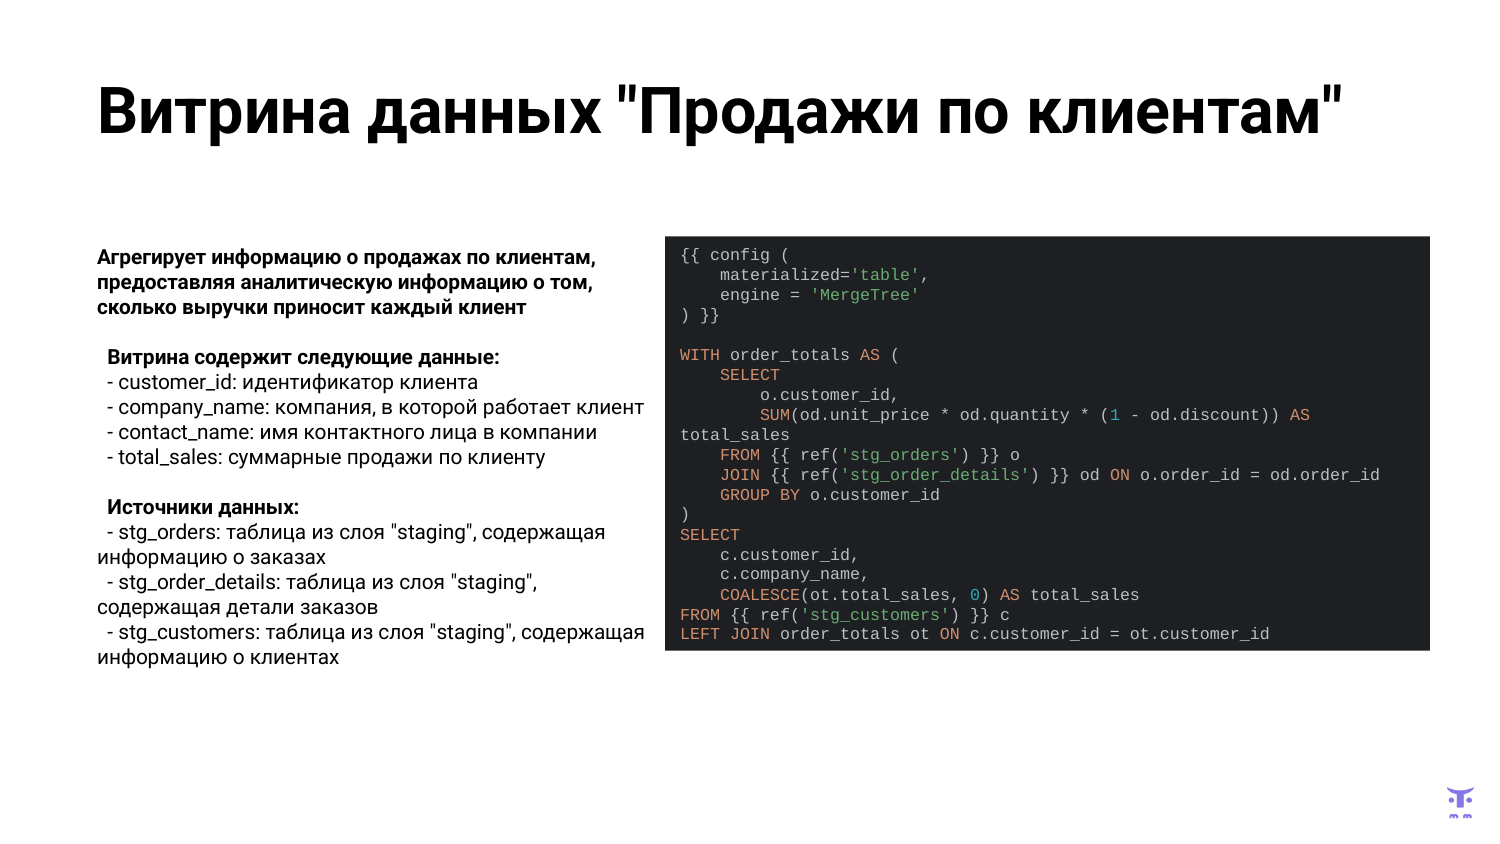

# Витрина данных "Продажи по клиентам"
Агрегирует информацию о продажах по клиентам, предоставляя аналитическую информацию о том,
сколько выручки приносит каждый клиент
  Витрина содержит следующие данные:
  - customer_id: идентификатор клиента
  - company_name: компания, в которой работает клиент
  - contact_name: имя контактного лица в компании
  - total_sales: суммарные продажи по клиенту
  Источники данных:
  - stg_orders: таблица из слоя "staging", содержащая информацию о заказах
  - stg_order_details: таблица из слоя "staging", содержащая детали заказов
  - stg_customers: таблица из слоя "staging", содержащая информацию о клиентах
{{ config (
    materialized='table',
    engine = 'MergeTree'
) }}
WITH order_totals AS (
    SELECT
        o.customer_id,
        SUM(od.unit_price * od.quantity * (1 - od.discount)) AS total_sales
    FROM {{ ref('stg_orders') }} o
    JOIN {{ ref('stg_order_details') }} od ON o.order_id = od.order_id
    GROUP BY o.customer_id
)
SELECT
    c.customer_id,
    c.company_name,
    COALESCE(ot.total_sales, 0) AS total_sales
FROM {{ ref('stg_customers') }} c
LEFT JOIN order_totals ot ON c.customer_id = ot.customer_id